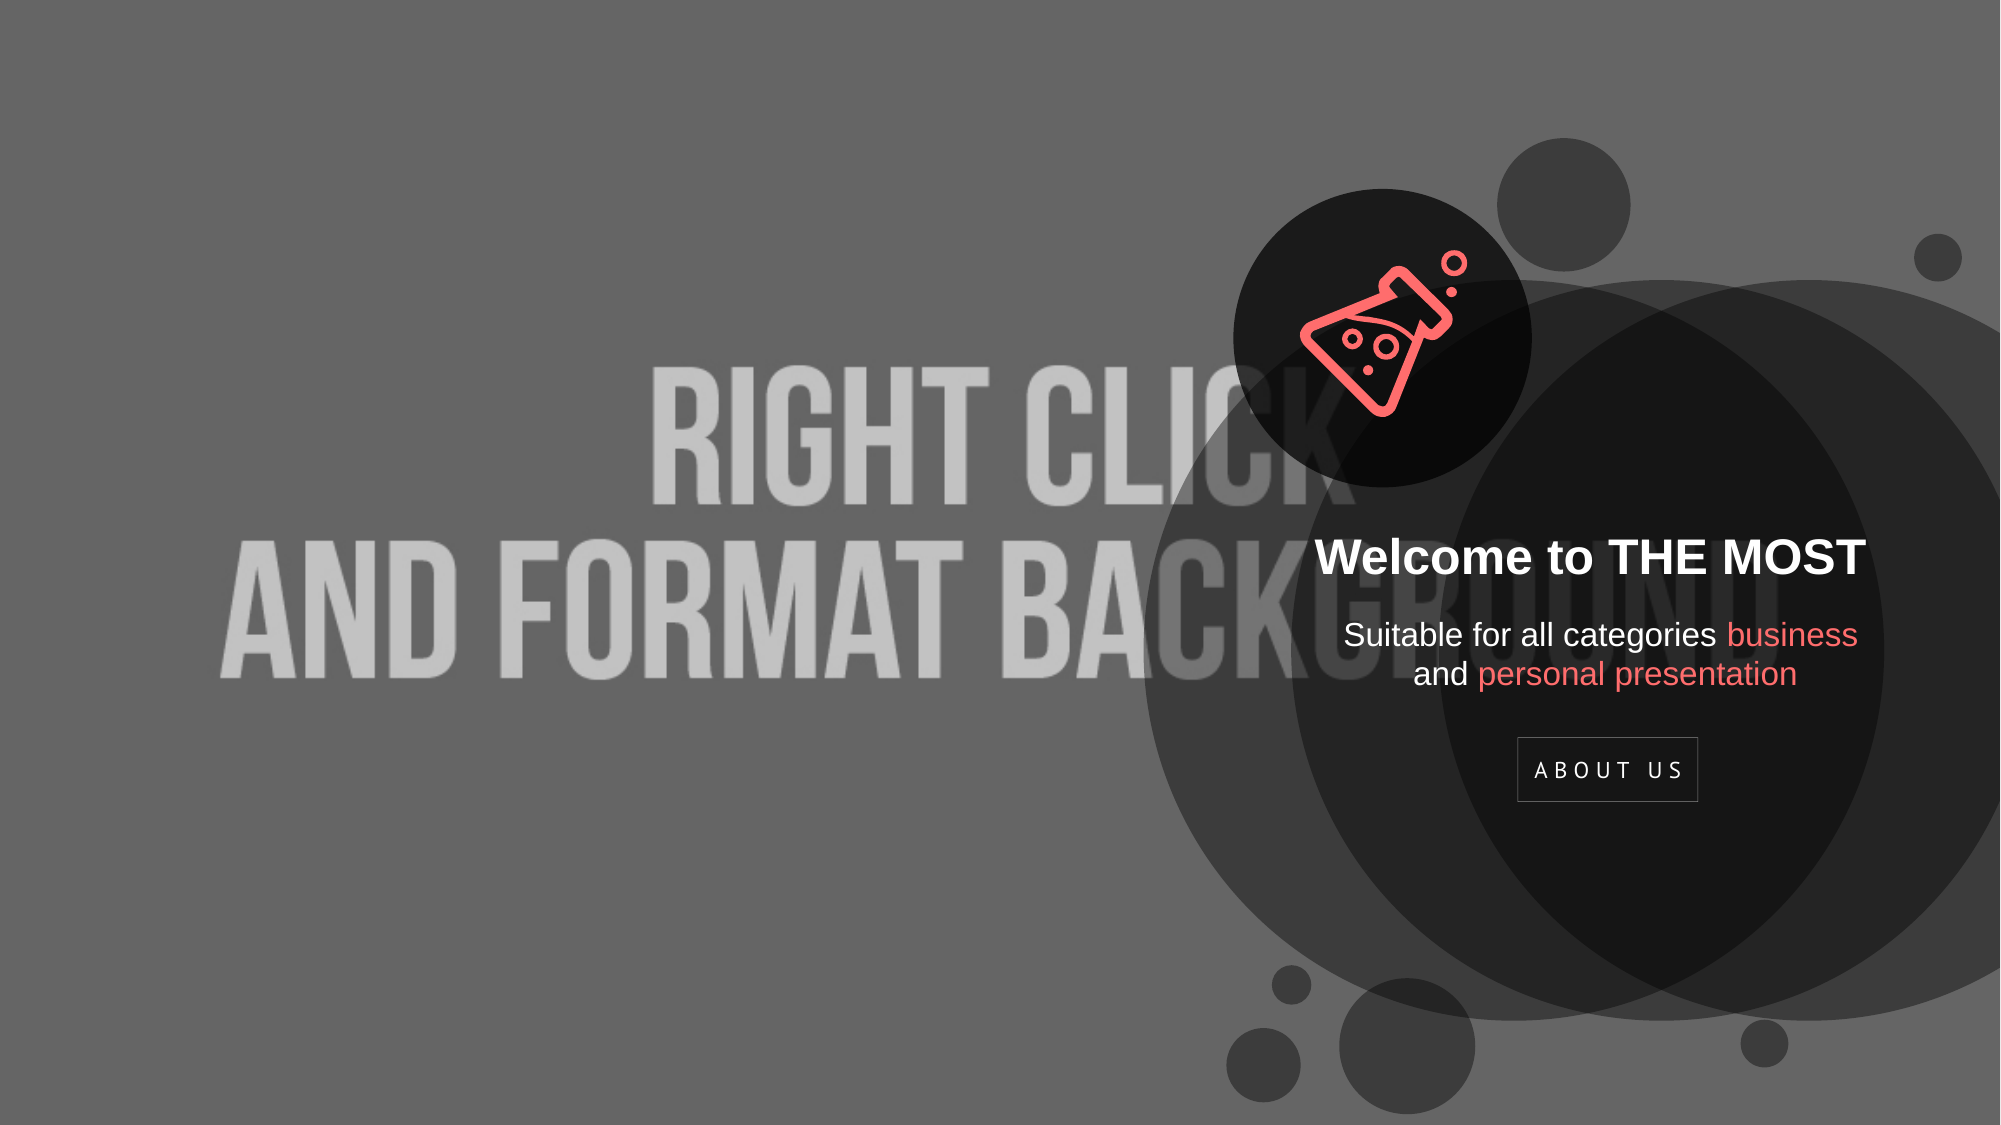

Welcome to THE MOST
Suitable for all categories business
and personal presentation

ABOUT US